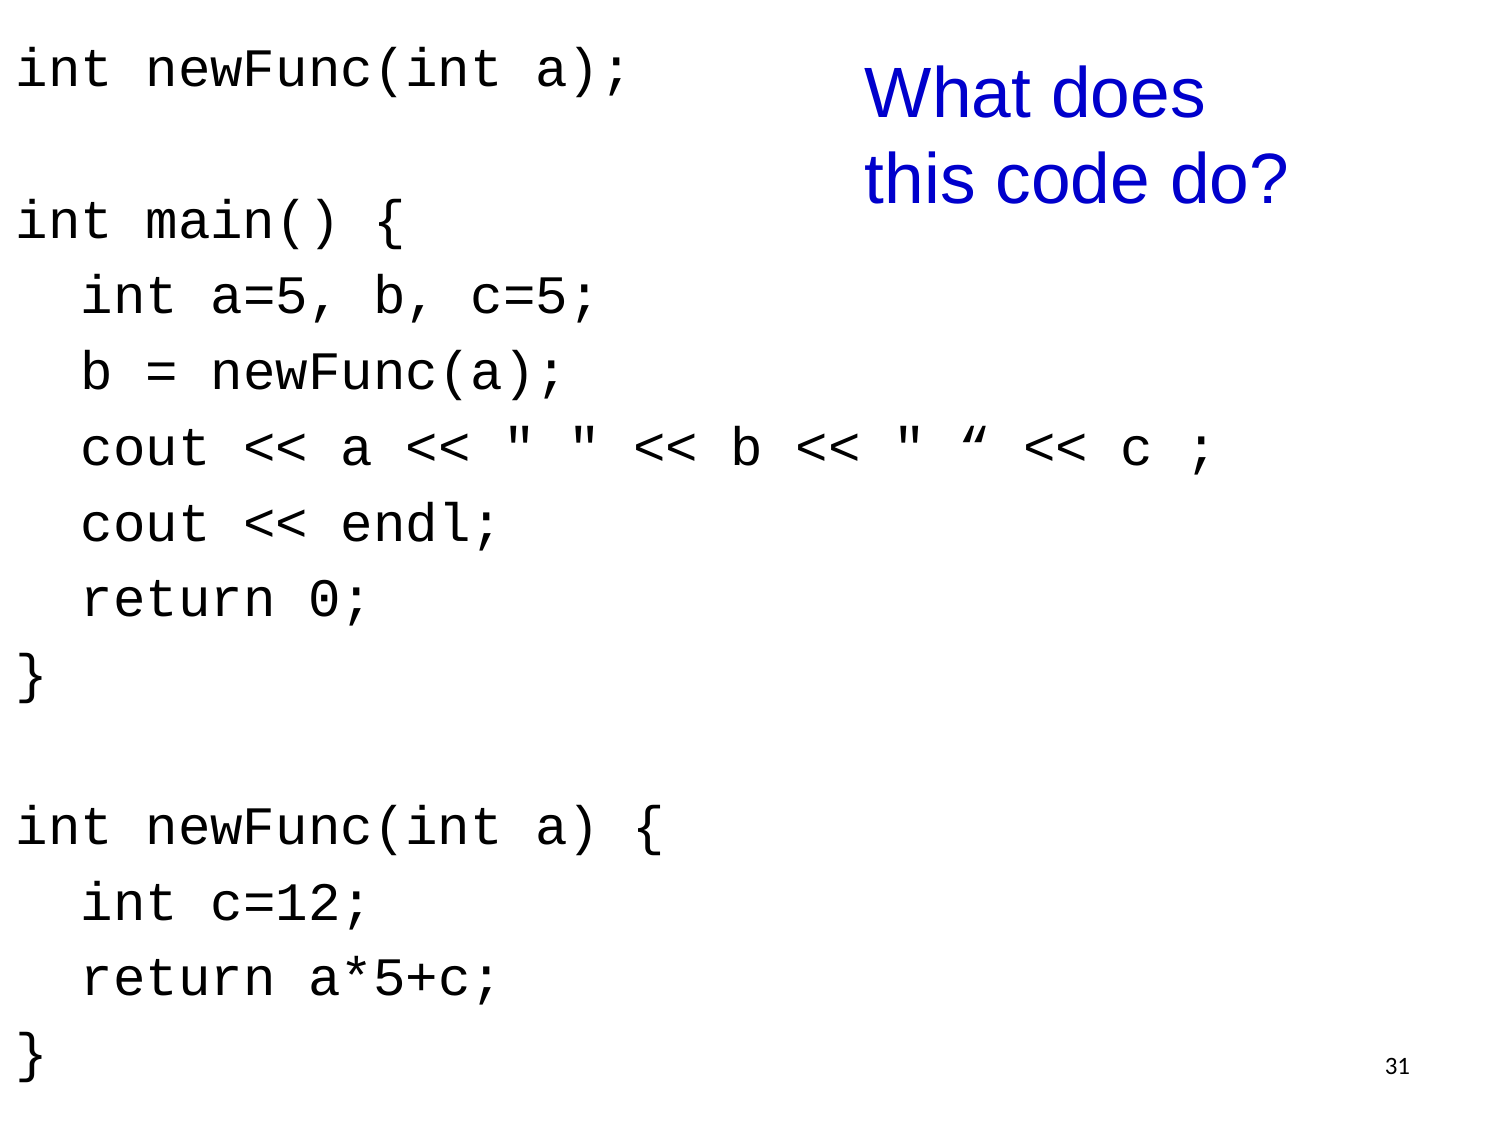

int newFunc(int a);

int main() {
  int a=5, b, c=5;
  b = newFunc(a);
  cout << a << " " << b << " “ << c ;
  cout << endl;
  return 0;
}

int newFunc(int a) {
  int c=12;
  return a*5+c;
}
# What does this code do?
31